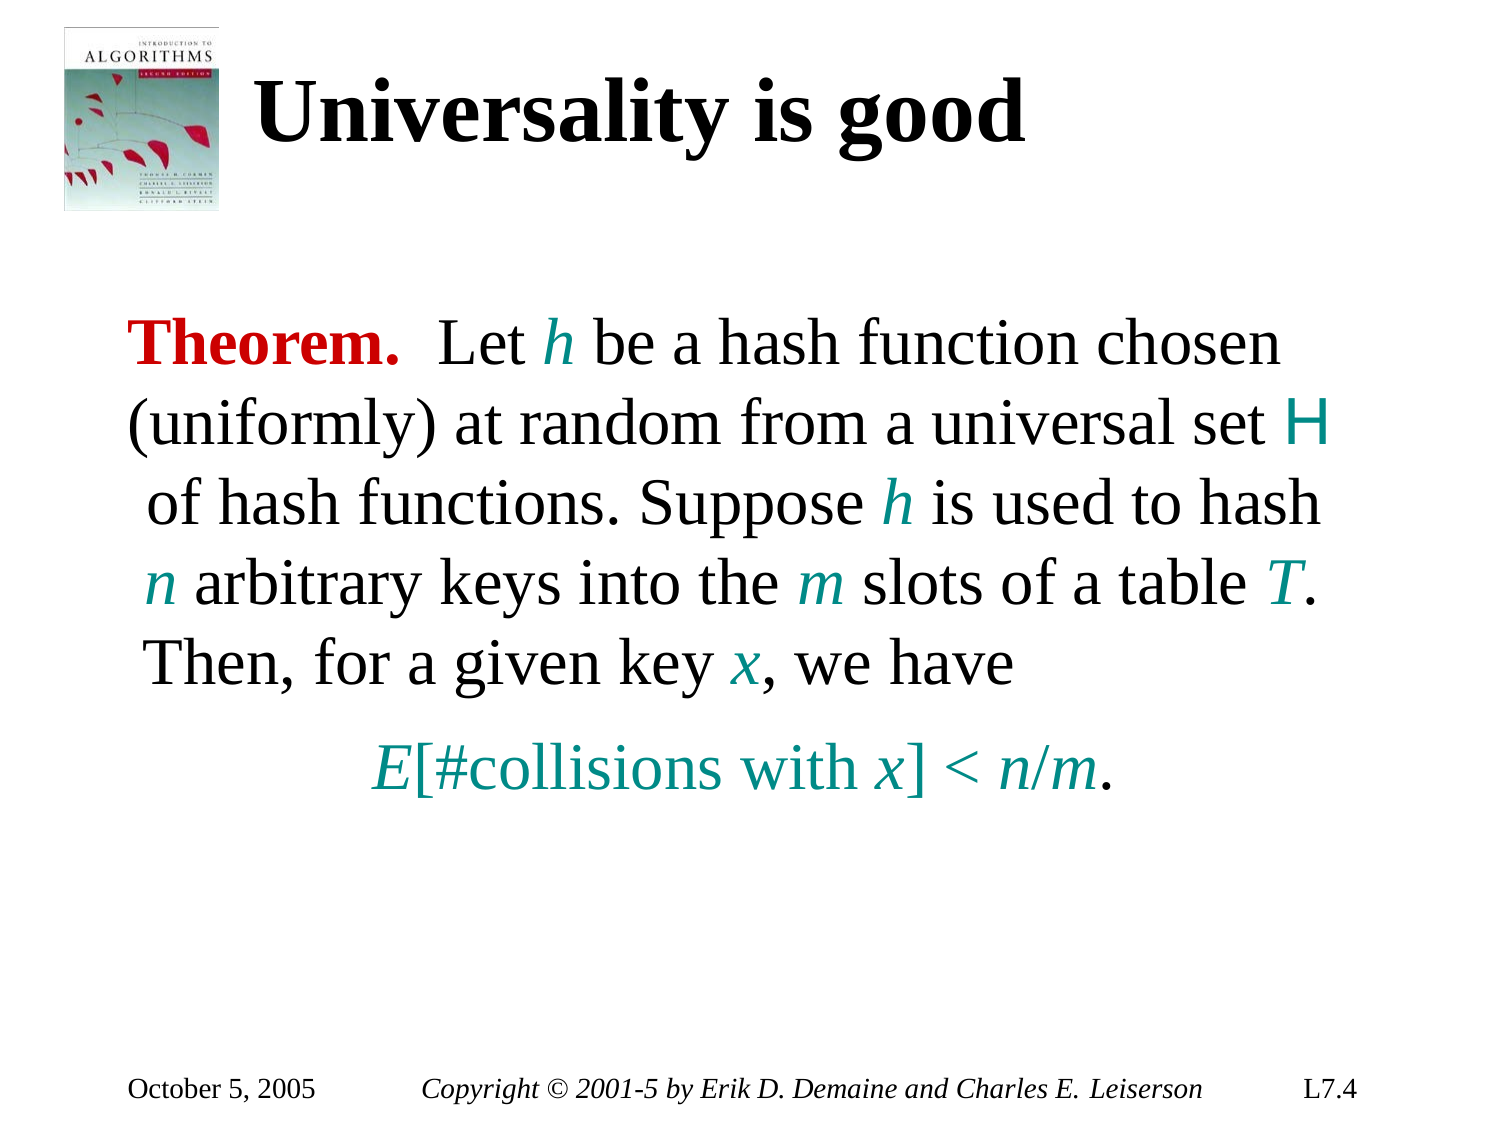

# Universality is good
Theorem.	Let h be a hash function chosen  (uniformly) at random from a universal set H  of hash functions.	Suppose h is used to hash  n arbitrary keys into the m slots of a table T.  Then, for a given key x, we have
E[#collisions with x] < n/m.
October 5, 2005
Copyright © 2001-5 by Erik D. Demaine and Charles E. Leiserson
L7.4